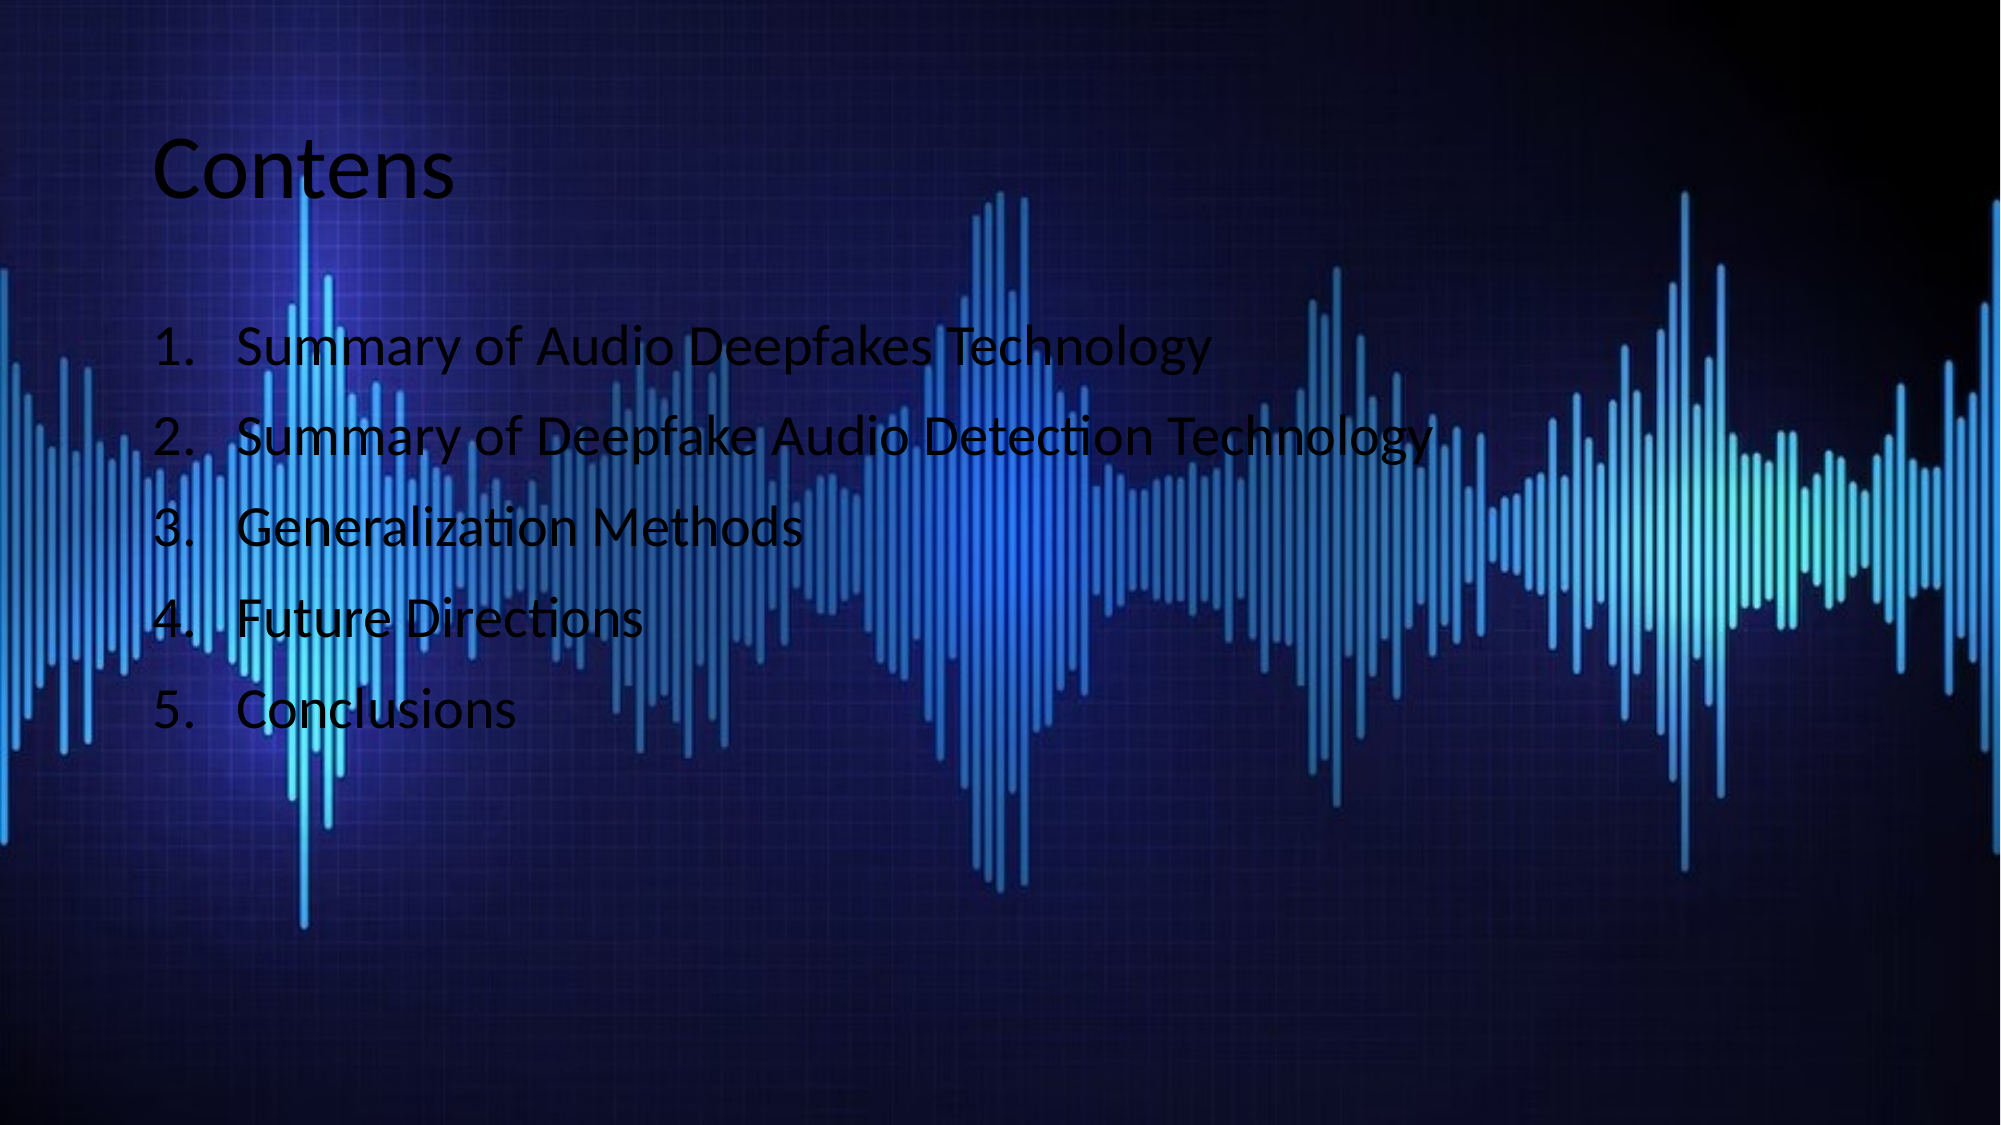

# Contens
Summary of Audio Deepfakes Technology
Summary of Deepfake Audio Detection Technology
Generalization Methods
Future Directions
Conclusions